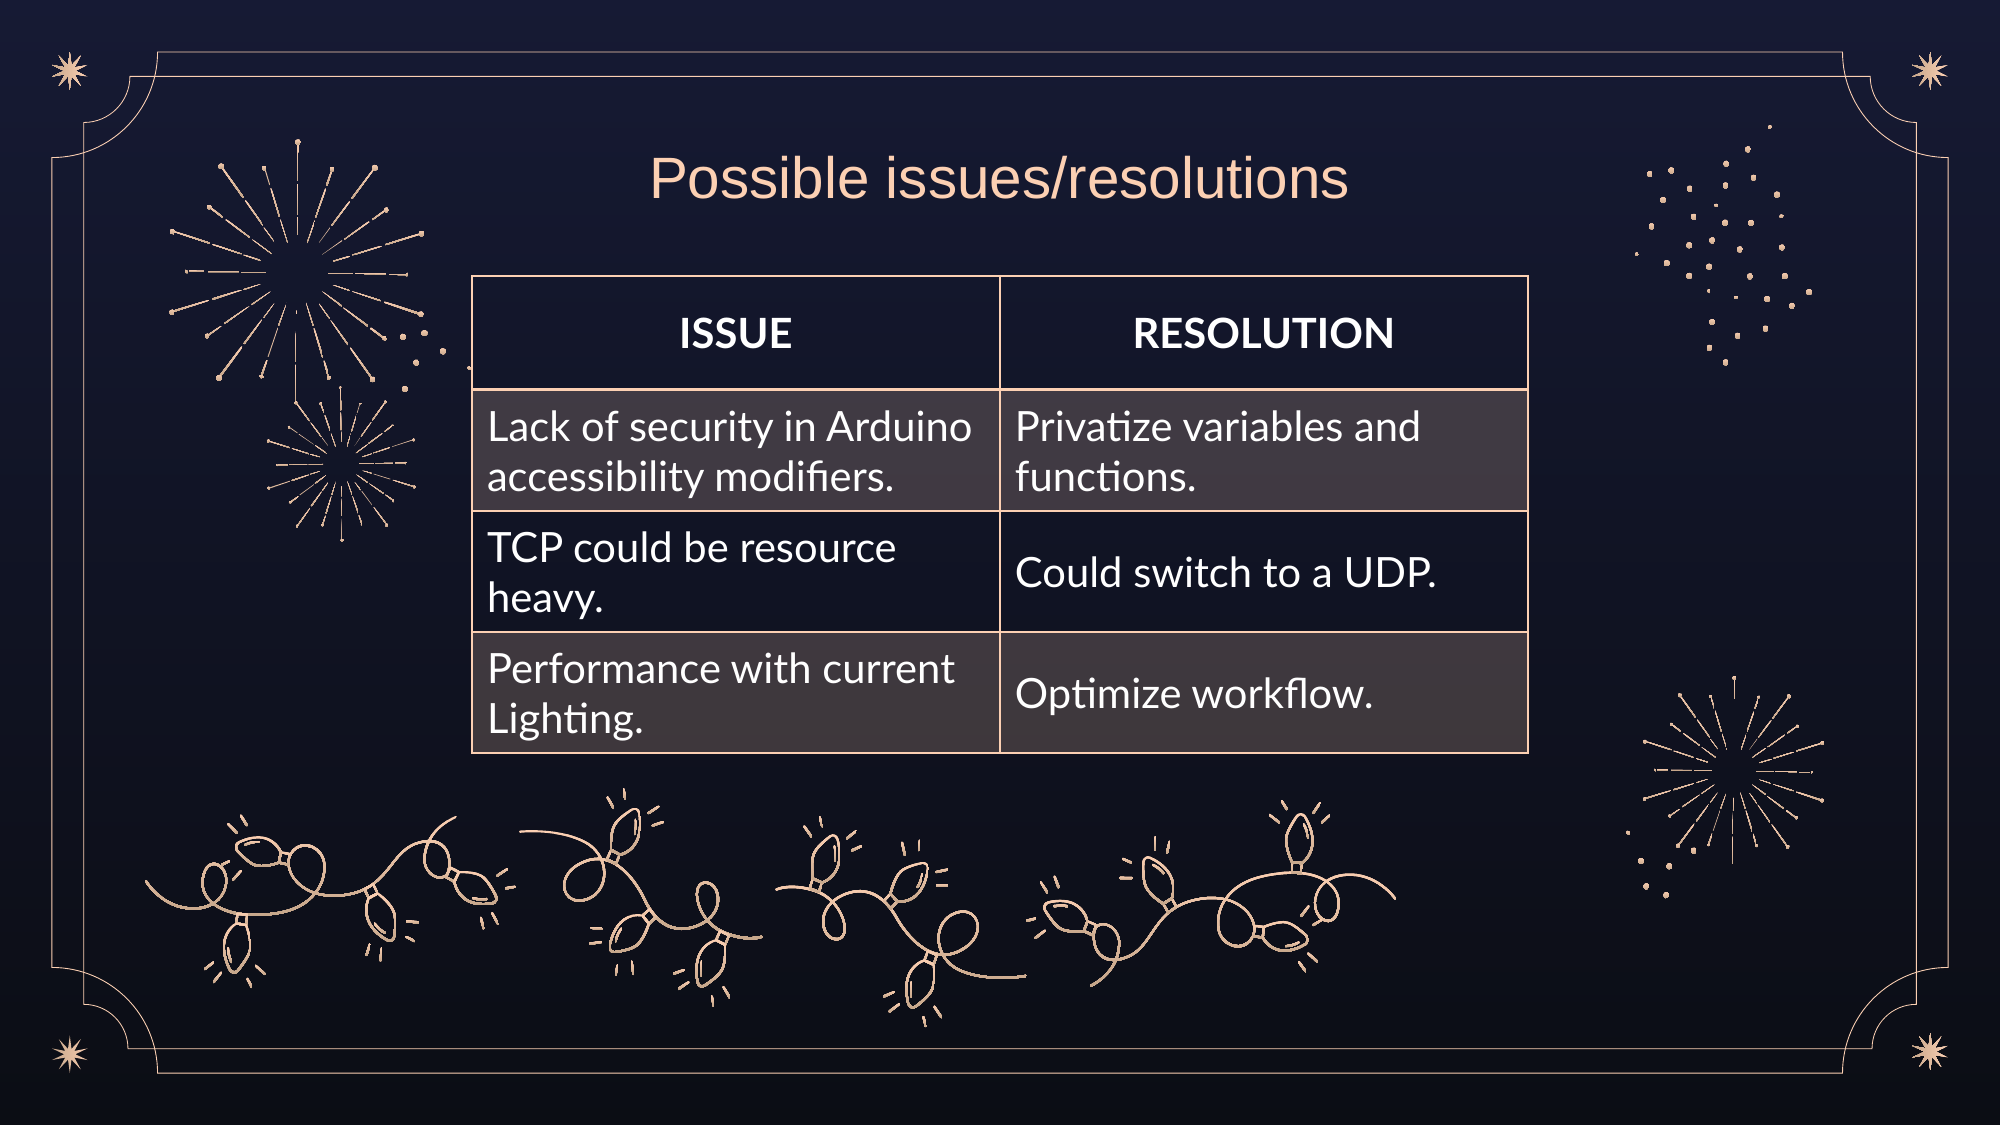

# Possible issues/resolutions
| ISSUE | RESOLUTION |
| --- | --- |
| Lack of security in Arduino accessibility modifiers. | Privatize variables and functions. |
| TCP could be resource heavy. | Could switch to a UDP. |
| Performance with current Lighting. | Optimize workflow. |